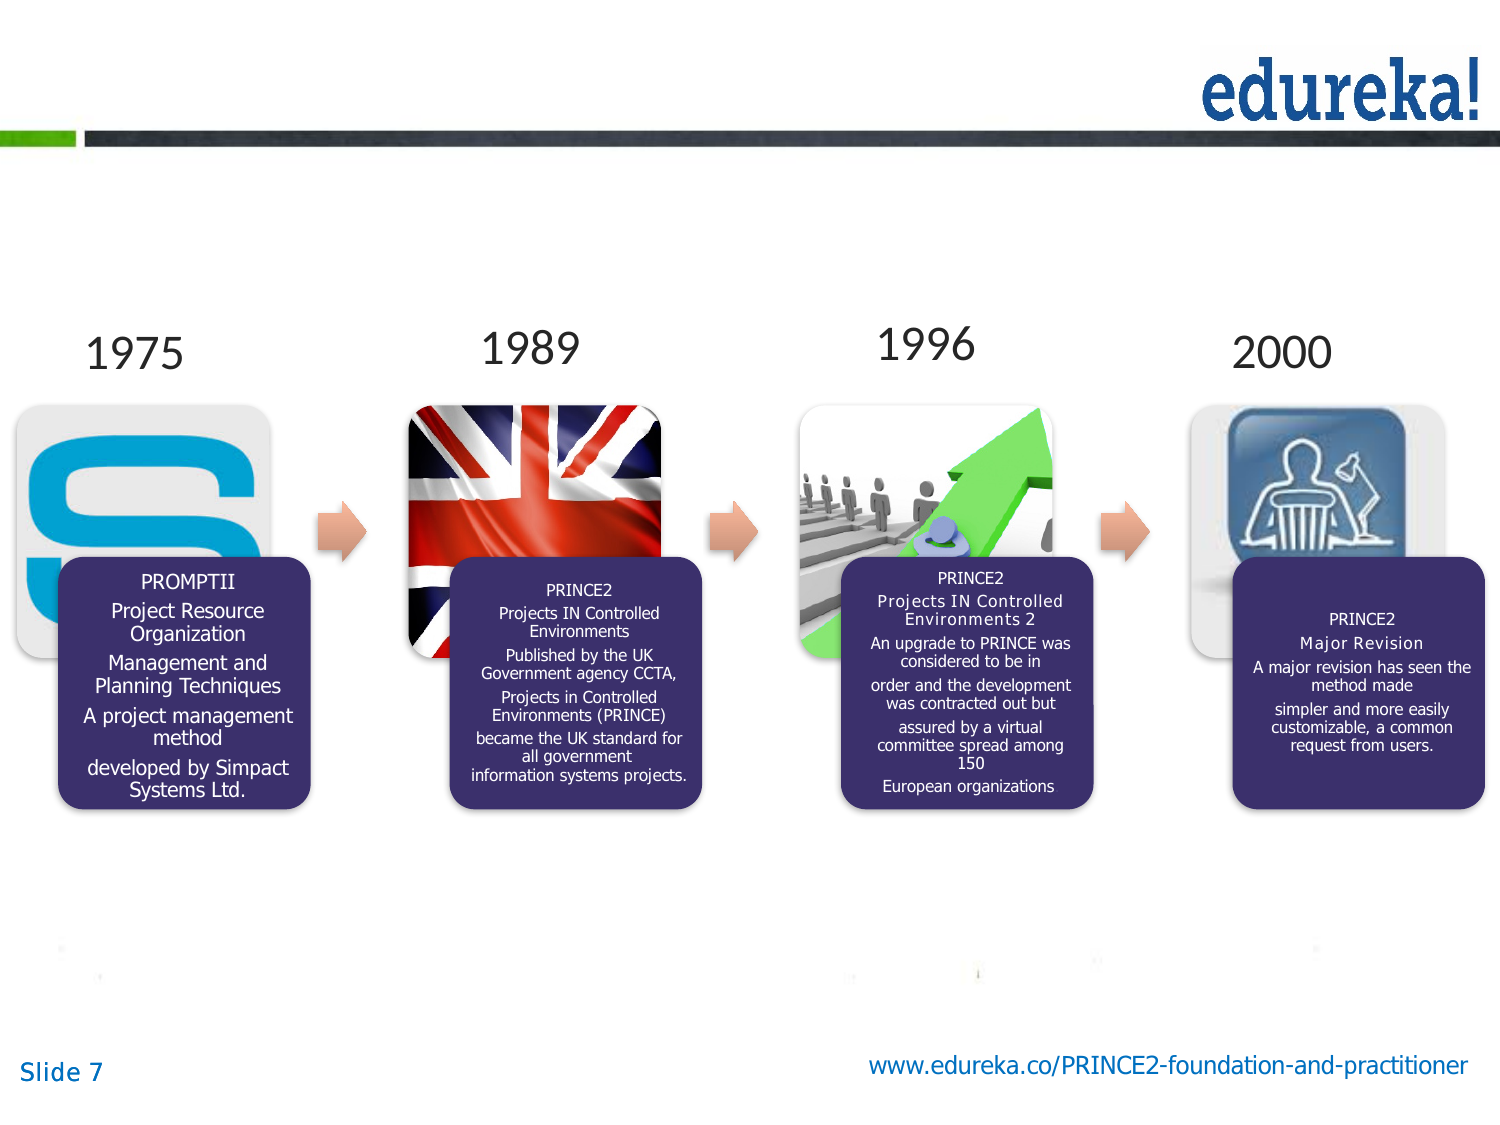

PROMPTII
Project Resource Organization
Management and Planning Techniques
A project management method
developed by Simpact Systems Ltd.

PRINCE2
Projects IN Controlled Environments
Published by the UK Government agency CCTA,
Projects in Controlled Environments (PRINCE)
became the UK standard for all government
information systems projects.

PRINCE2
Projects IN Controlled Environments 2
An upgrade to PRINCE was considered to be in
order and the development was contracted out but
assured by a virtual committee spread among 150
European organizations.

PRINCE2
Major Revision
A major revision has seen the method made
simpler and more easily customizable, a common request from users.
1996
1989
2000
1975